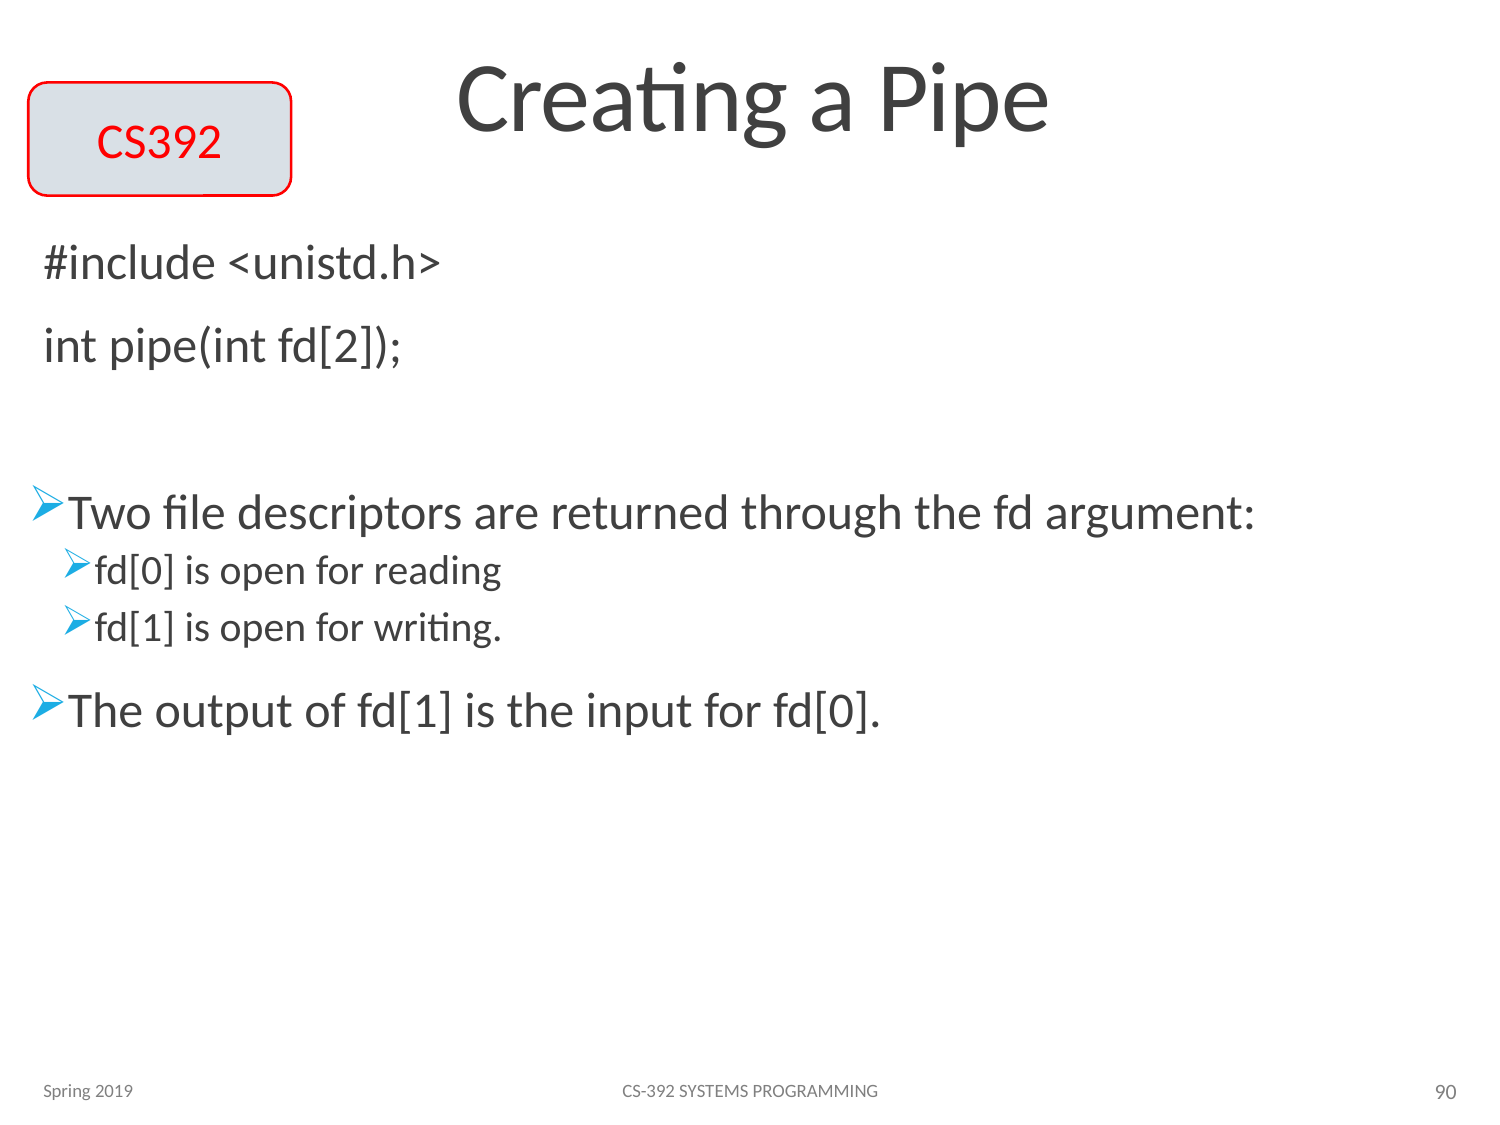

# Creating a Pipe
CS392
#include <unistd.h>
int pipe(int fd[2]);

Two file descriptors are returned through the fd argument:
fd[0] is open for reading
fd[1] is open for writing.
The output of fd[1] is the input for fd[0].
Spring 2019
CS-392 Systems Programming
90